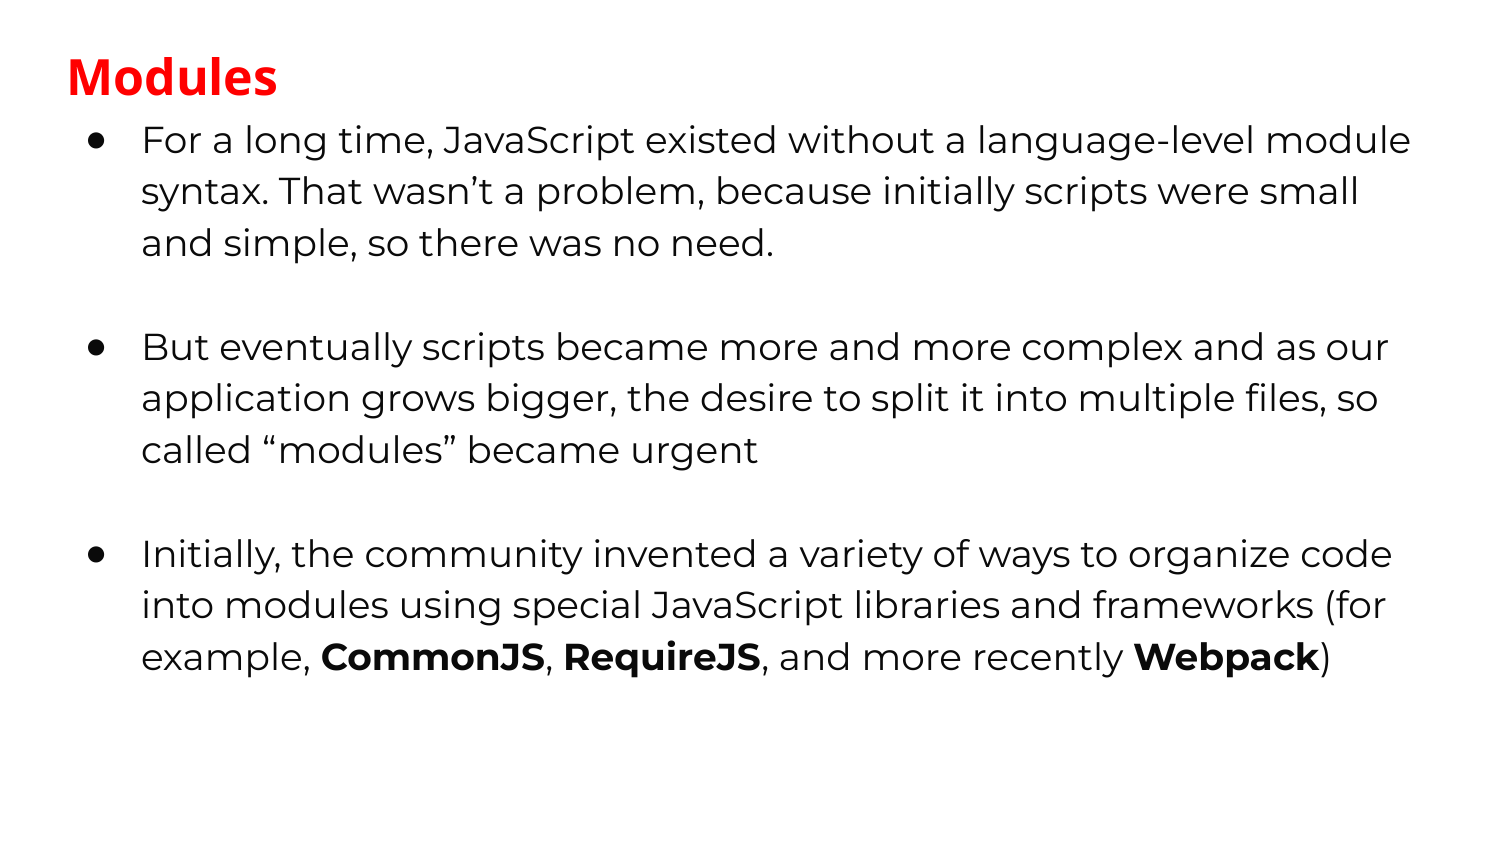

# Modules

For a long time, JavaScript existed without a language-level module syntax. That wasn’t a problem, because initially scripts were small and simple, so there was no need.

But eventually scripts became more and more complex and as our application grows bigger, the desire to split it into multiple files, so called “modules” became urgent

Initially, the community invented a variety of ways to organize code into modules using special JavaScript libraries and frameworks (for example, CommonJS, RequireJS, and more recently Webpack)